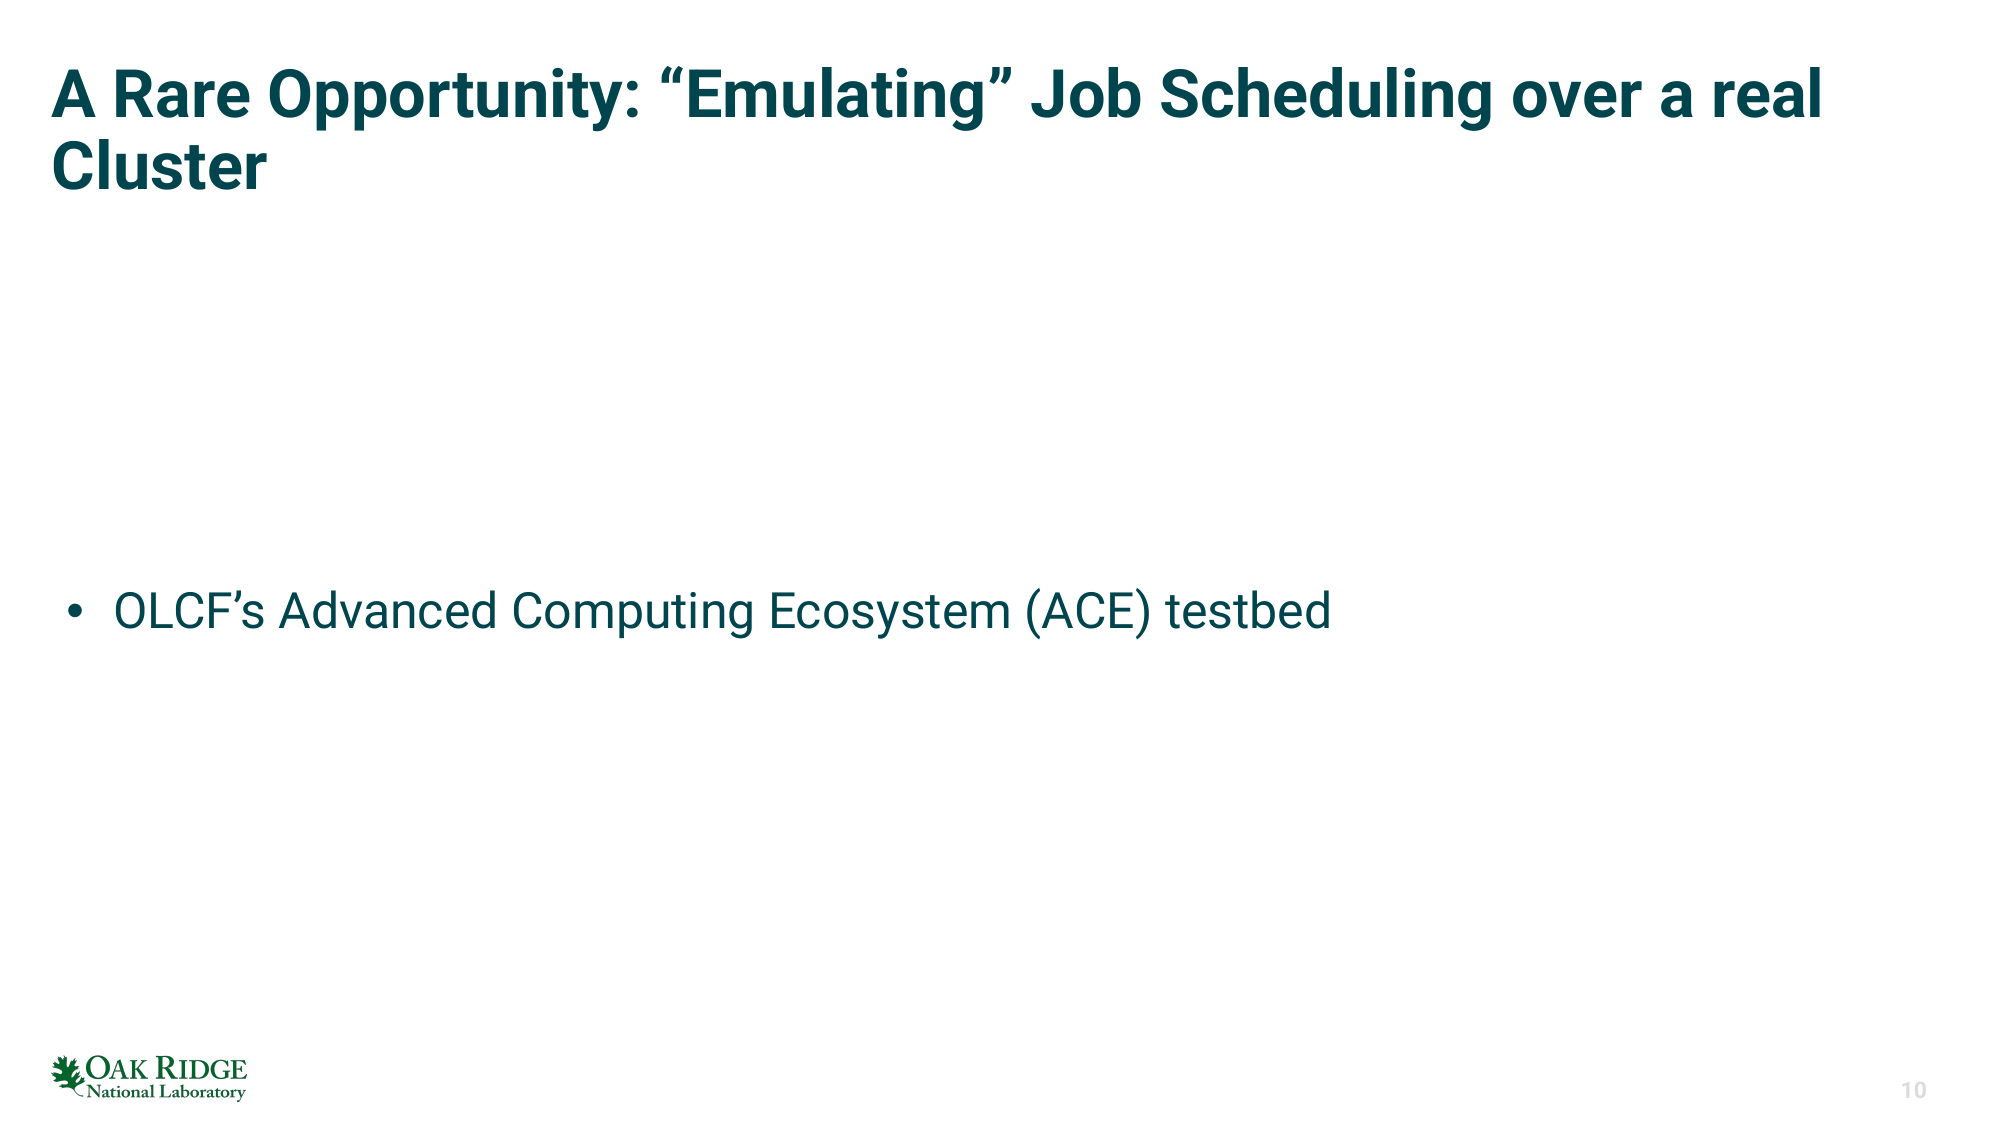

# A Rare Opportunity: “Emulating” Job Scheduling over a real Cluster
OLCF’s Advanced Computing Ecosystem (ACE) testbed